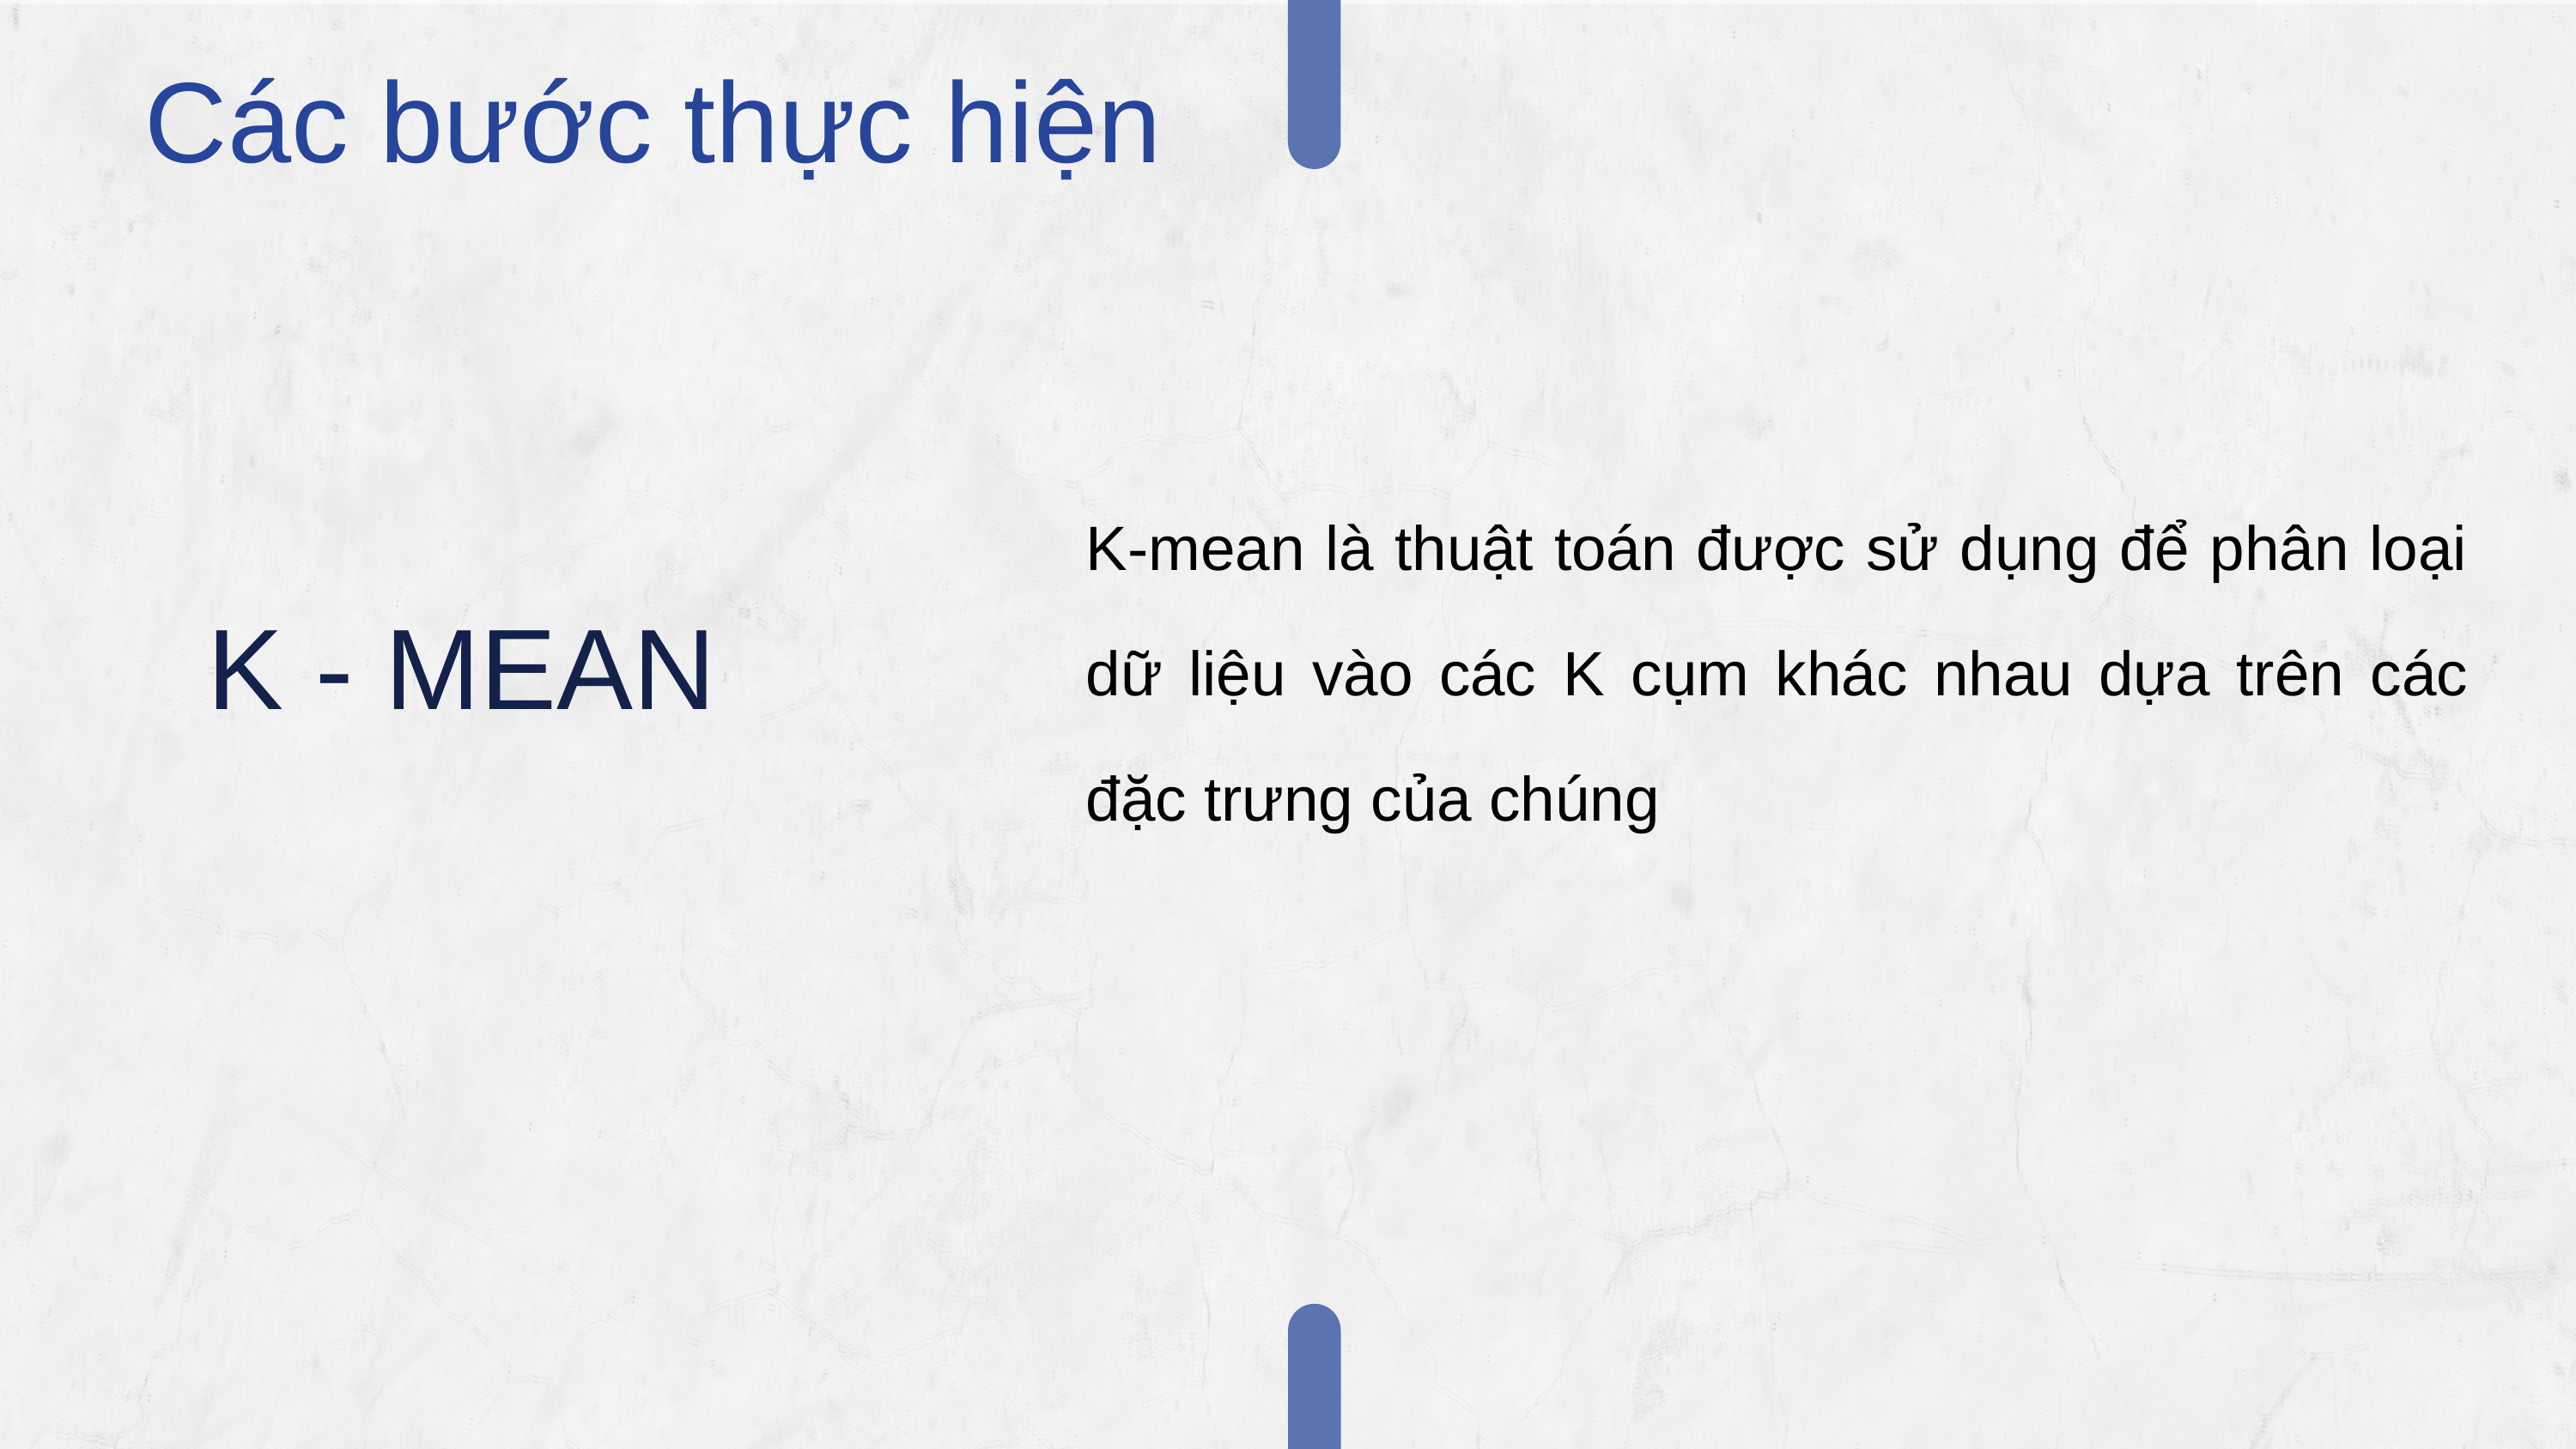

Các bước thực hiện
K-mean là thuật toán được sử dụng để phân loại dữ liệu vào các K cụm khác nhau dựa trên các đặc trưng của chúng

K - MEAN